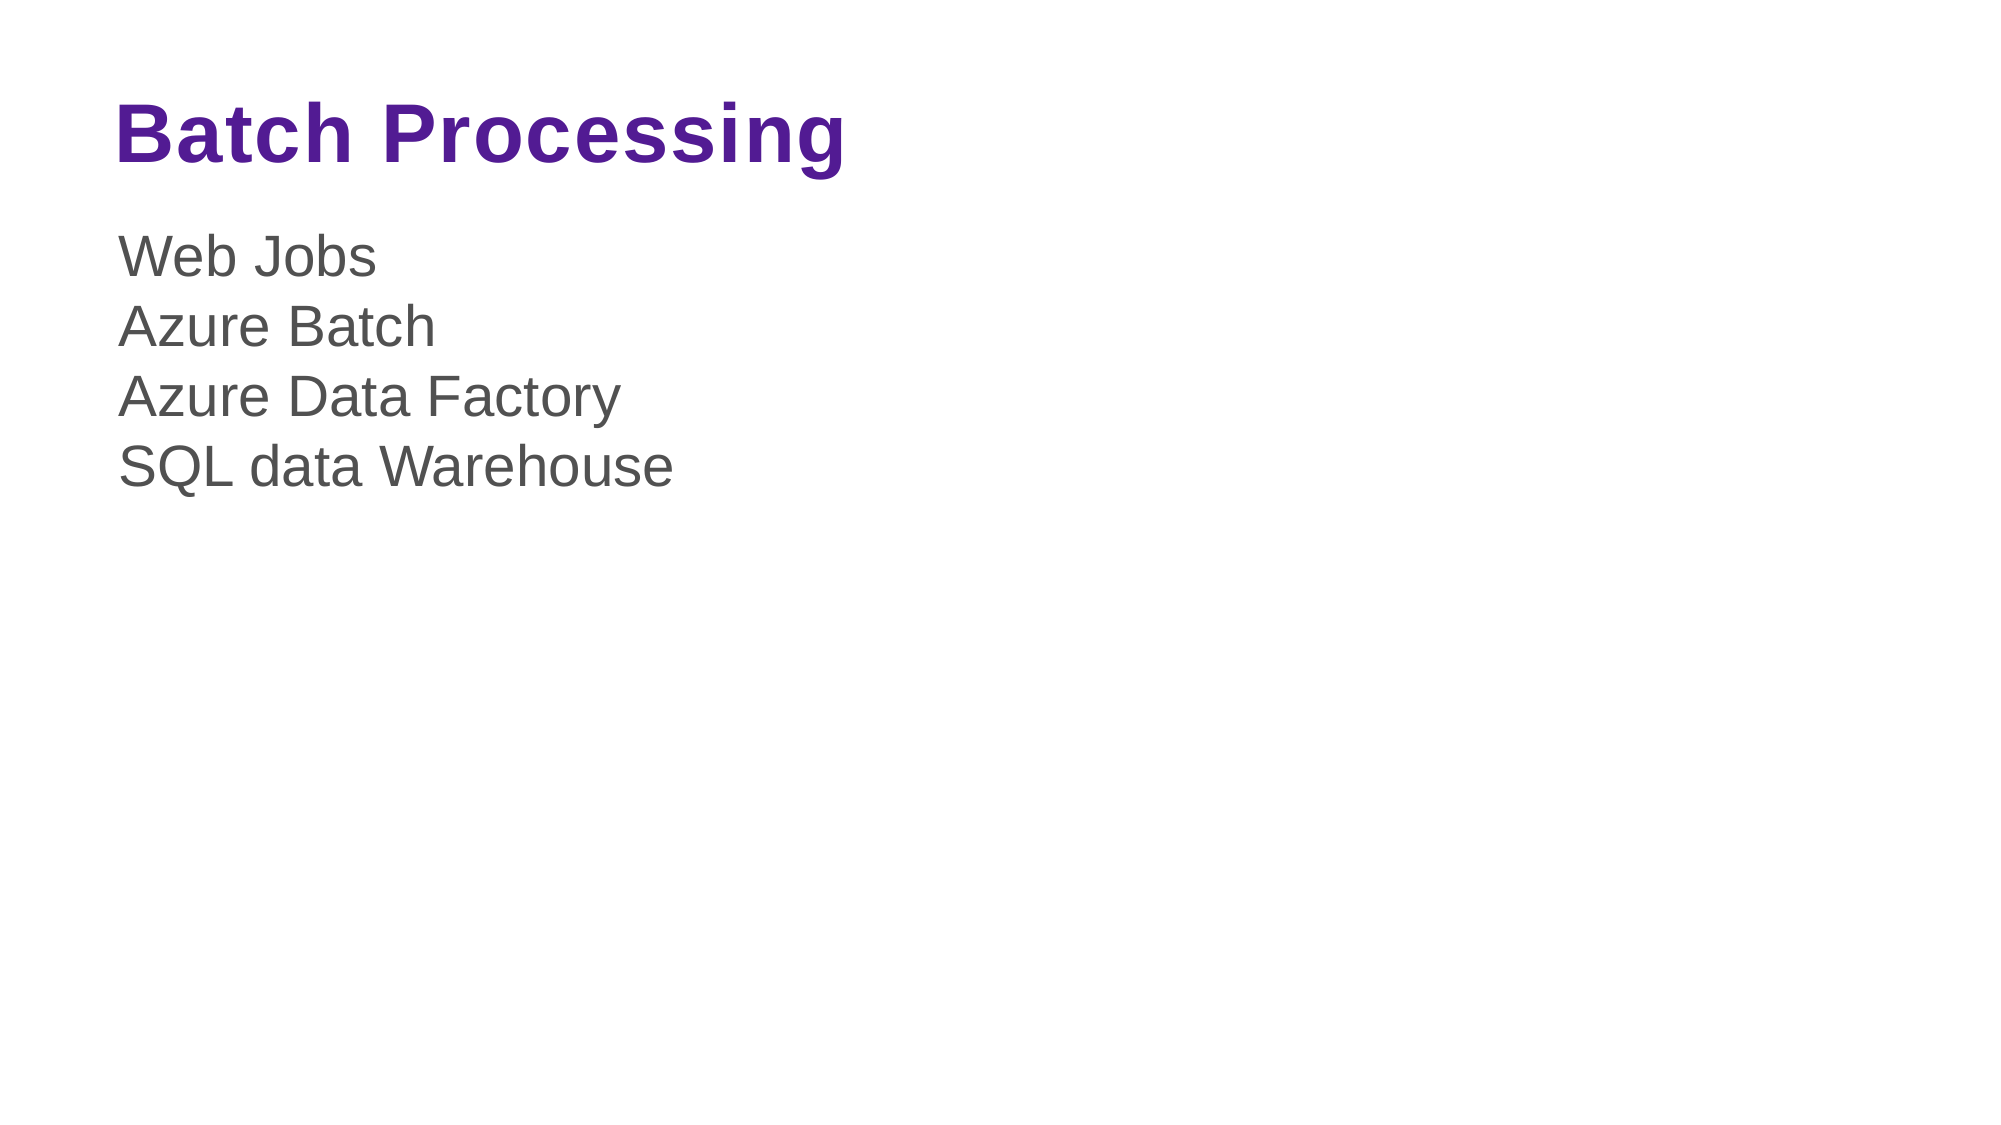

# Batch Processing
Web Jobs
Azure Batch
Azure Data Factory
SQL data Warehouse